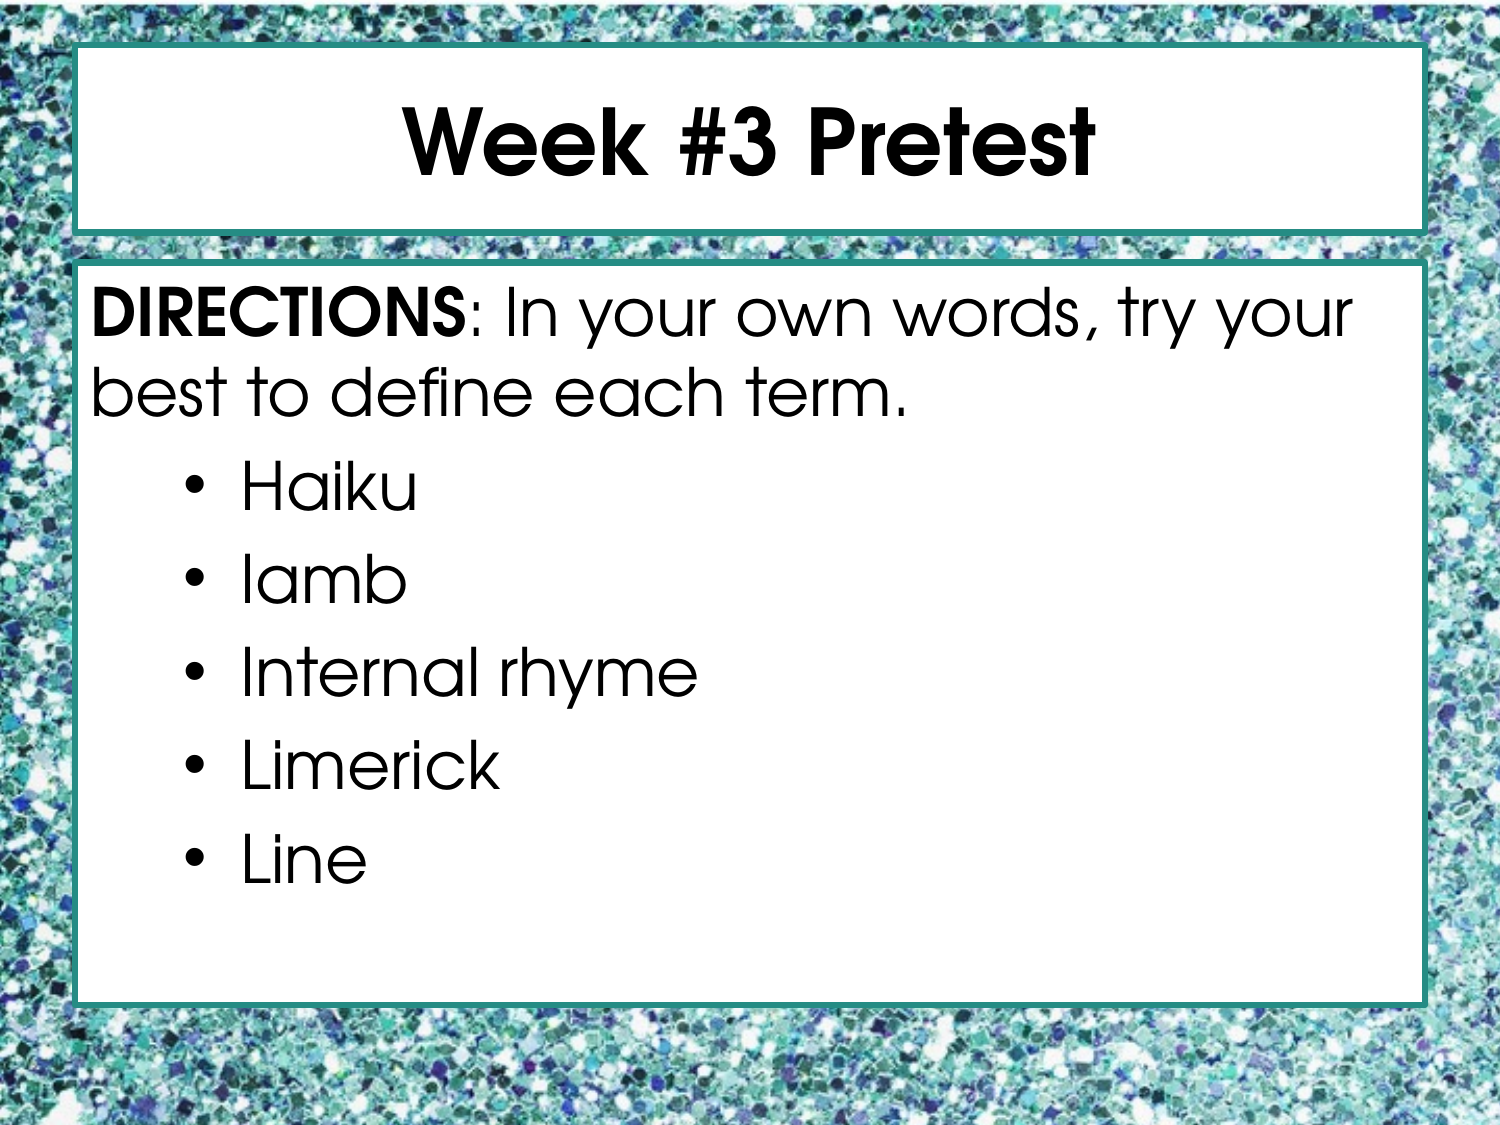

# Week #3 Pretest
DIRECTIONS: In your own words, try your best to define each term.
Haiku
Iamb
Internal rhyme
Limerick
Line